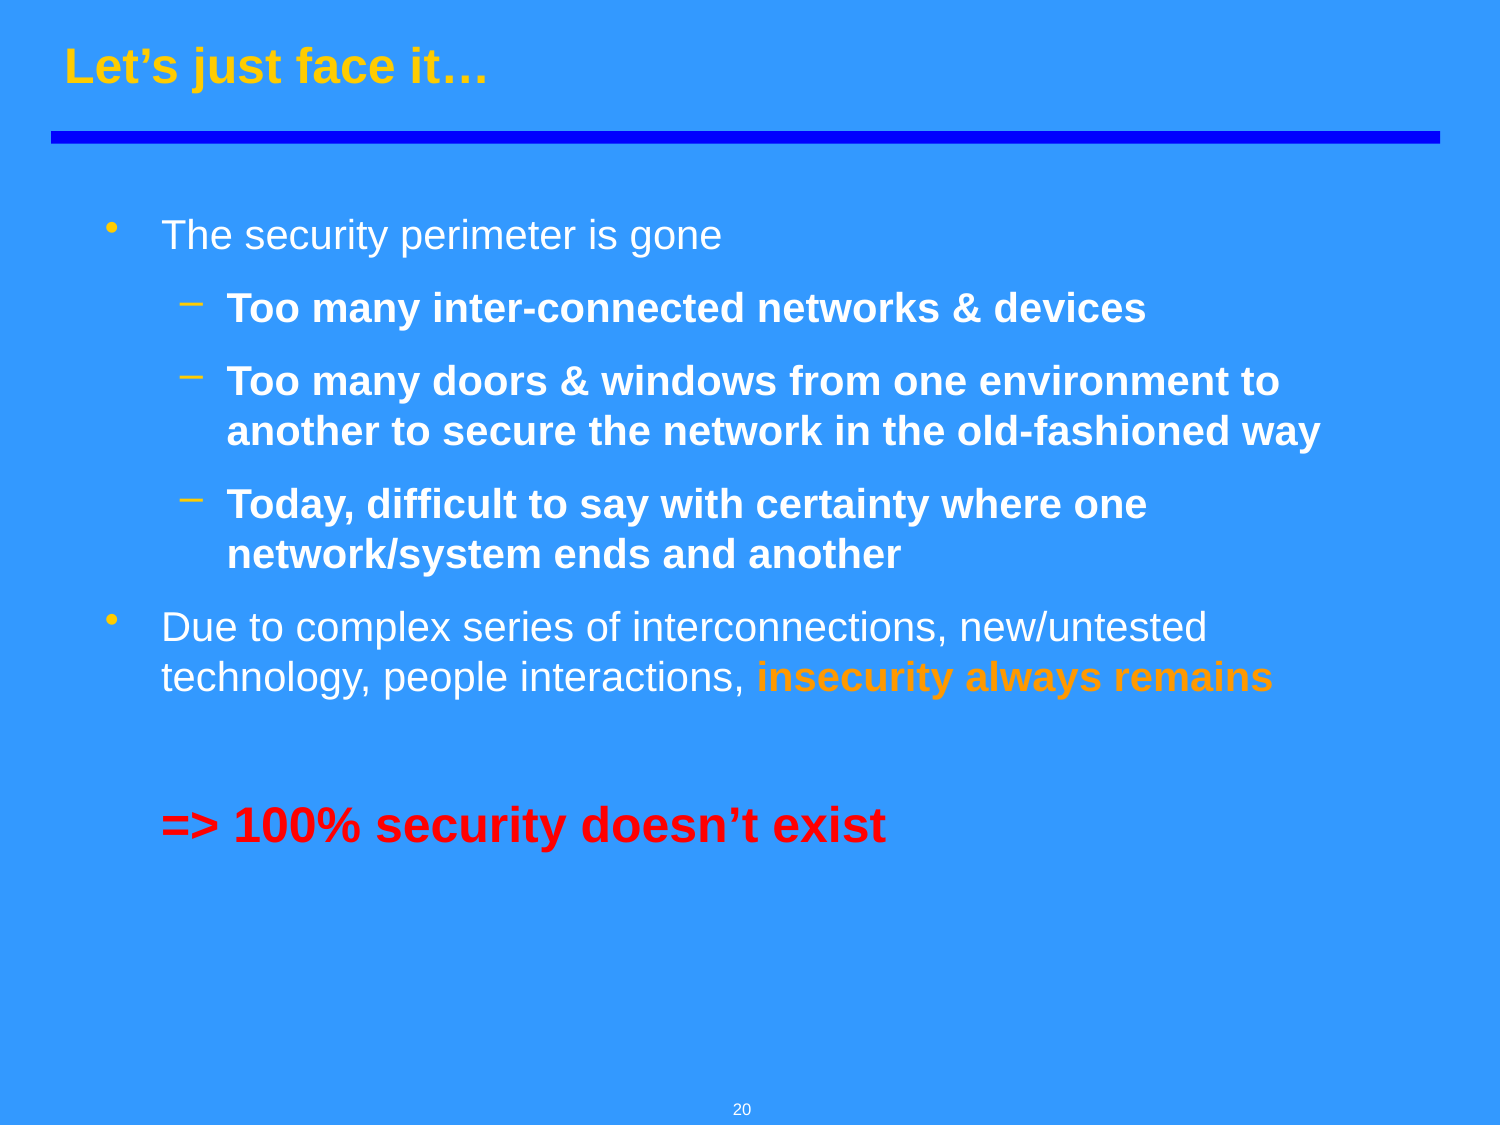

# Let’s just face it…
The security perimeter is gone
Too many inter-connected networks & devices
Too many doors & windows from one environment to another to secure the network in the old-fashioned way
Today, difficult to say with certainty where one network/system ends and another
Due to complex series of interconnections, new/untested technology, people interactions, insecurity always remains

	=> 100% security doesn’t exist

20